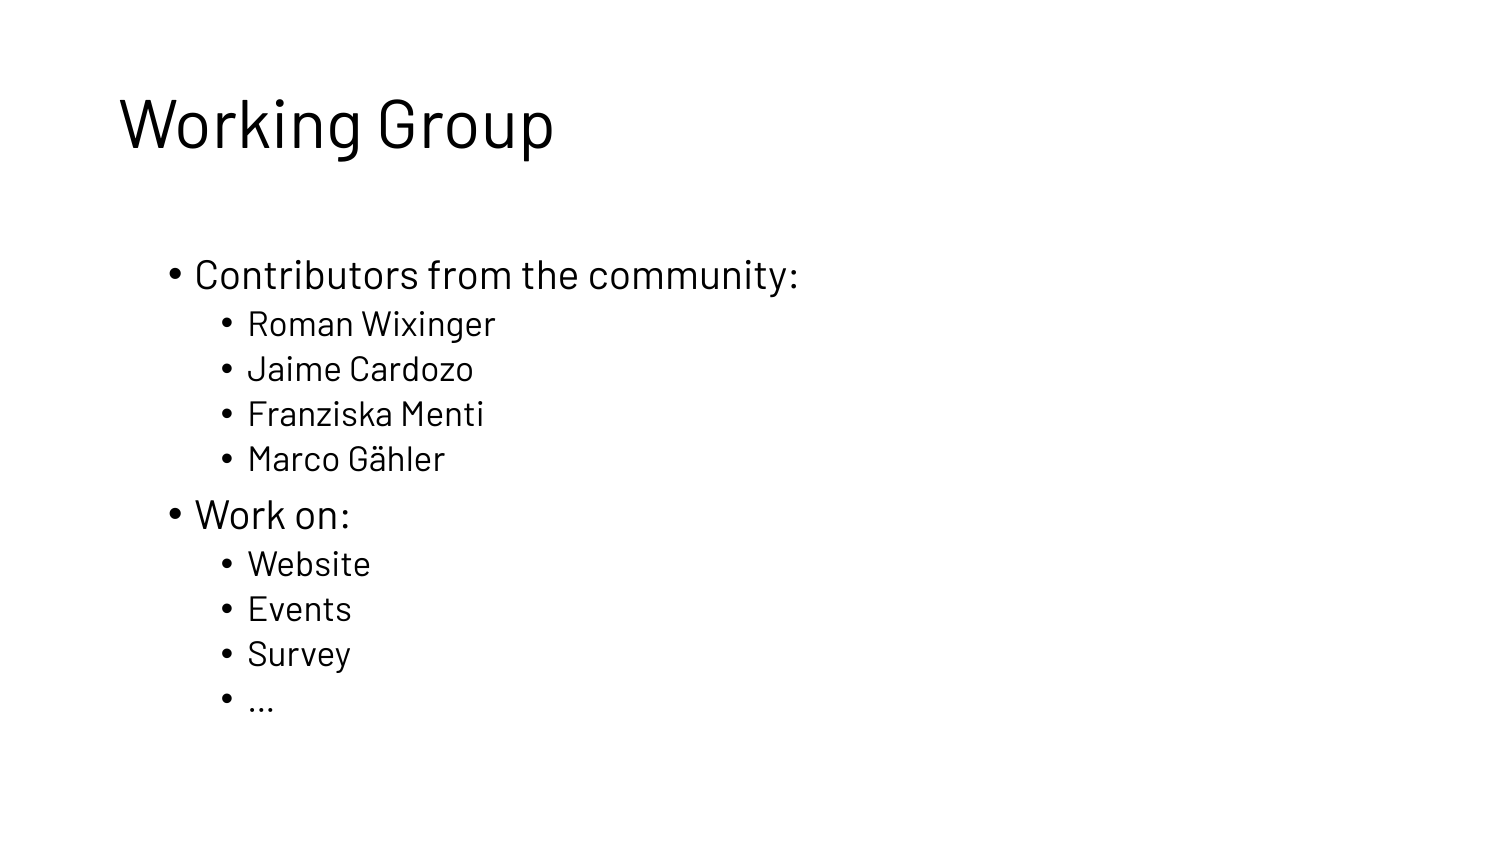

# Working Group
Contributors from the community:
Roman Wixinger
Jaime Cardozo
Franziska Menti
Marco Gähler
Work on:
Website
Events
Survey
…